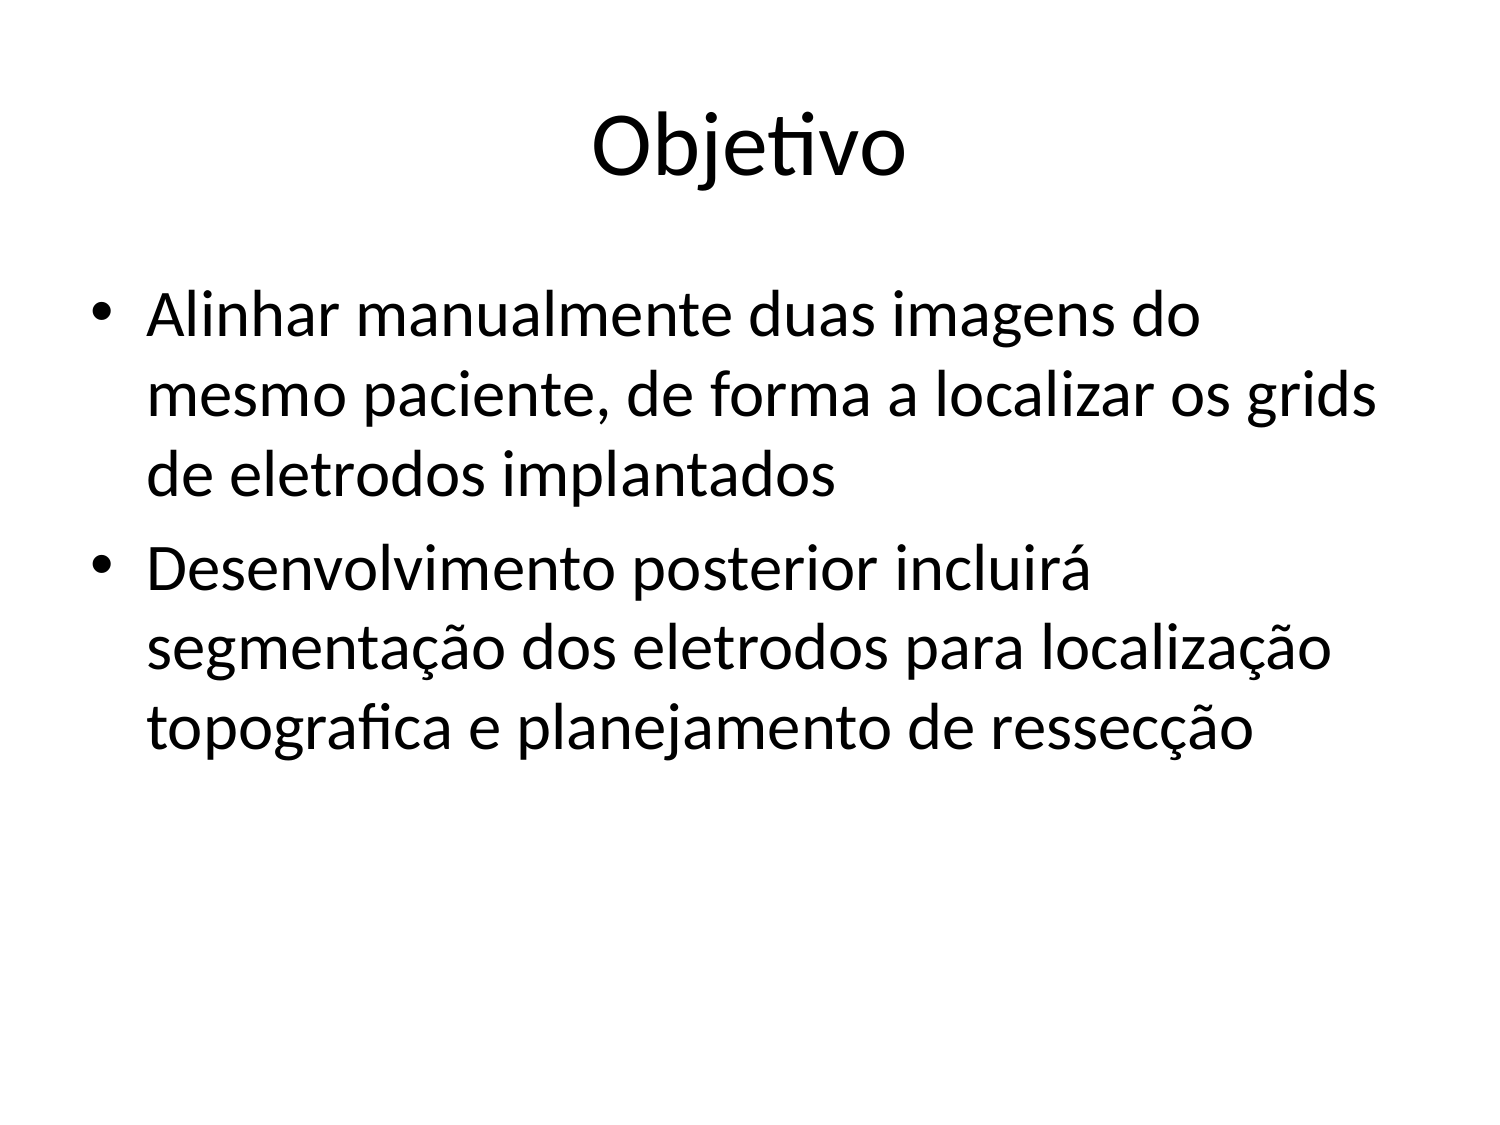

# Objetivo
Alinhar manualmente duas imagens do mesmo paciente, de forma a localizar os grids de eletrodos implantados
Desenvolvimento posterior incluirá segmentação dos eletrodos para localização topografica e planejamento de ressecção